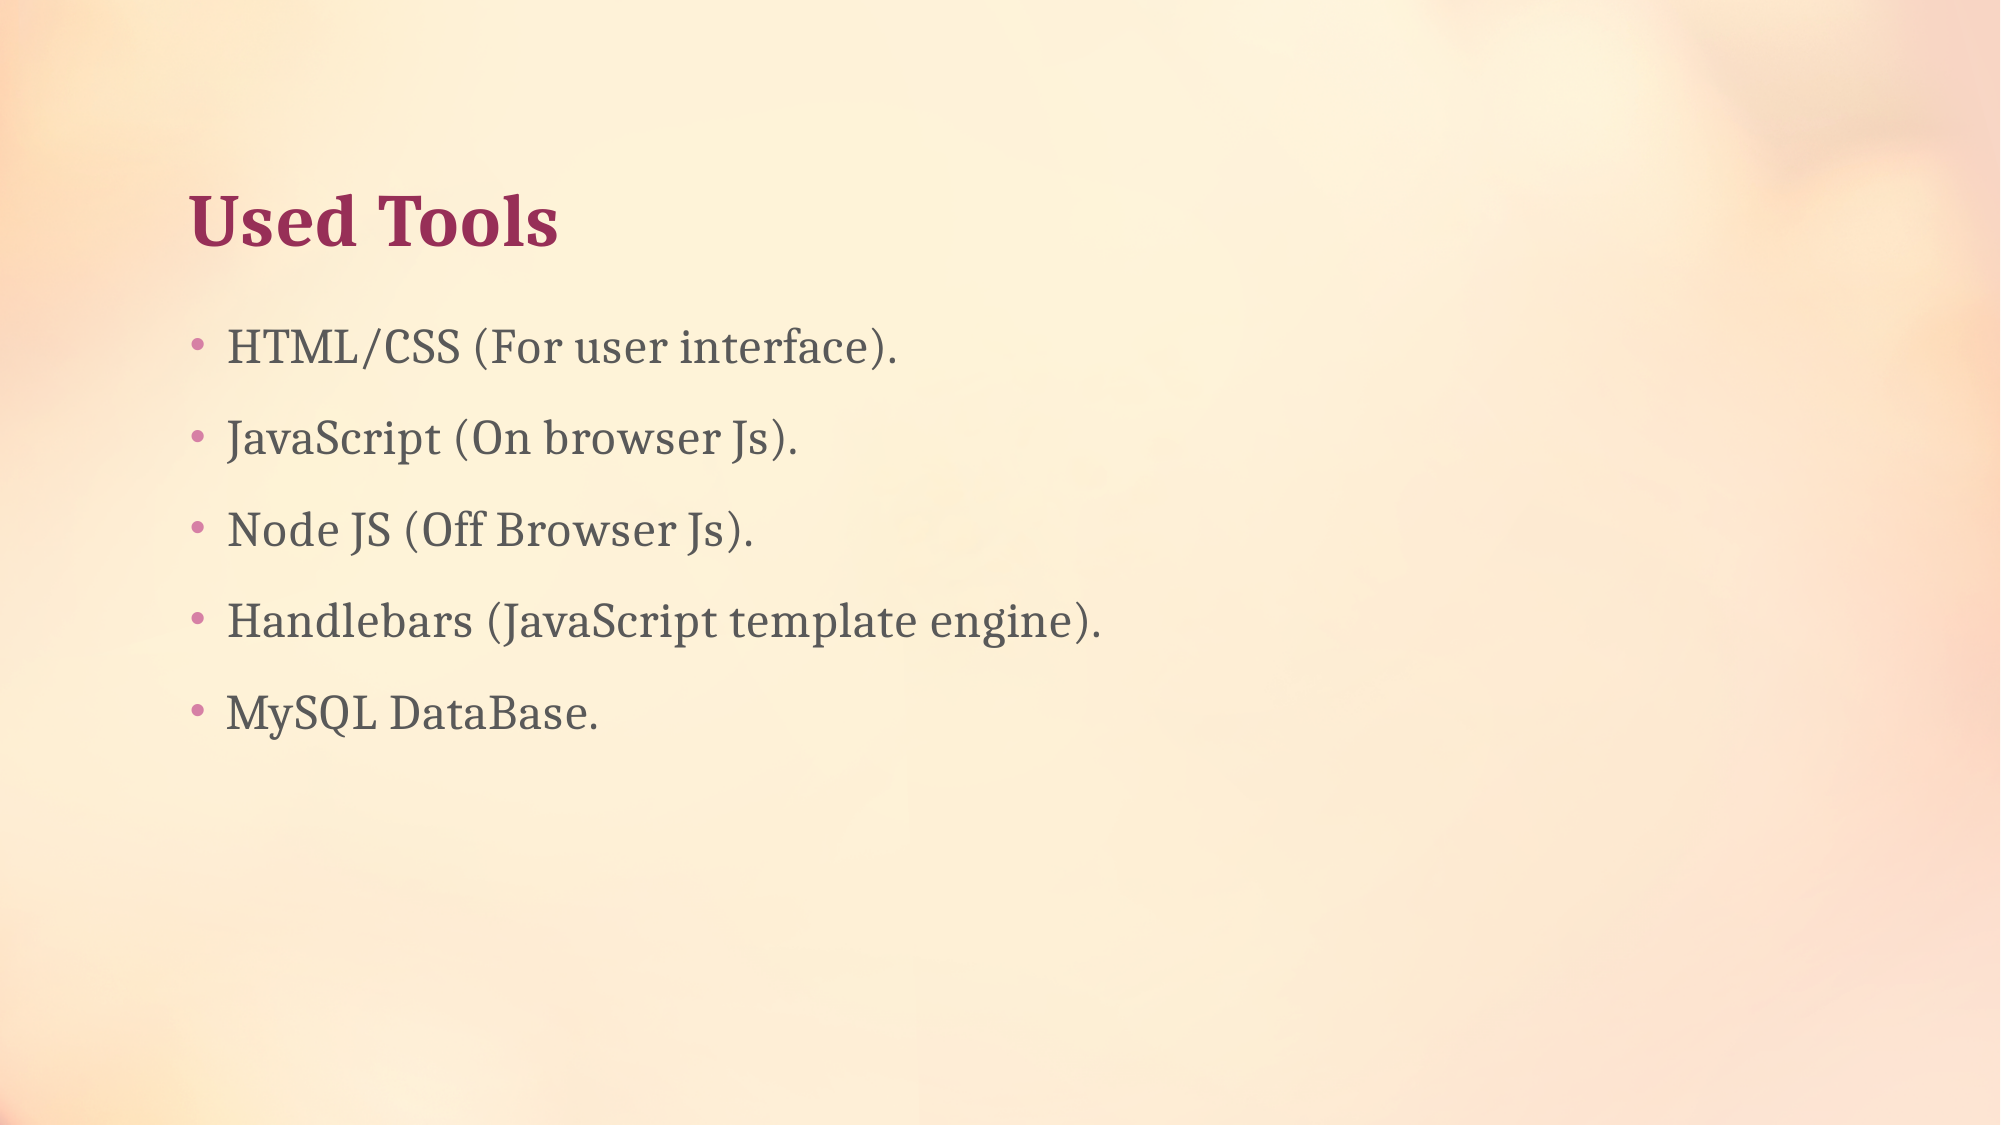

# Used Tools
HTML/CSS (For user interface).
JavaScript (On browser Js).
Node JS (Off Browser Js).
Handlebars (JavaScript template engine).
MySQL DataBase.